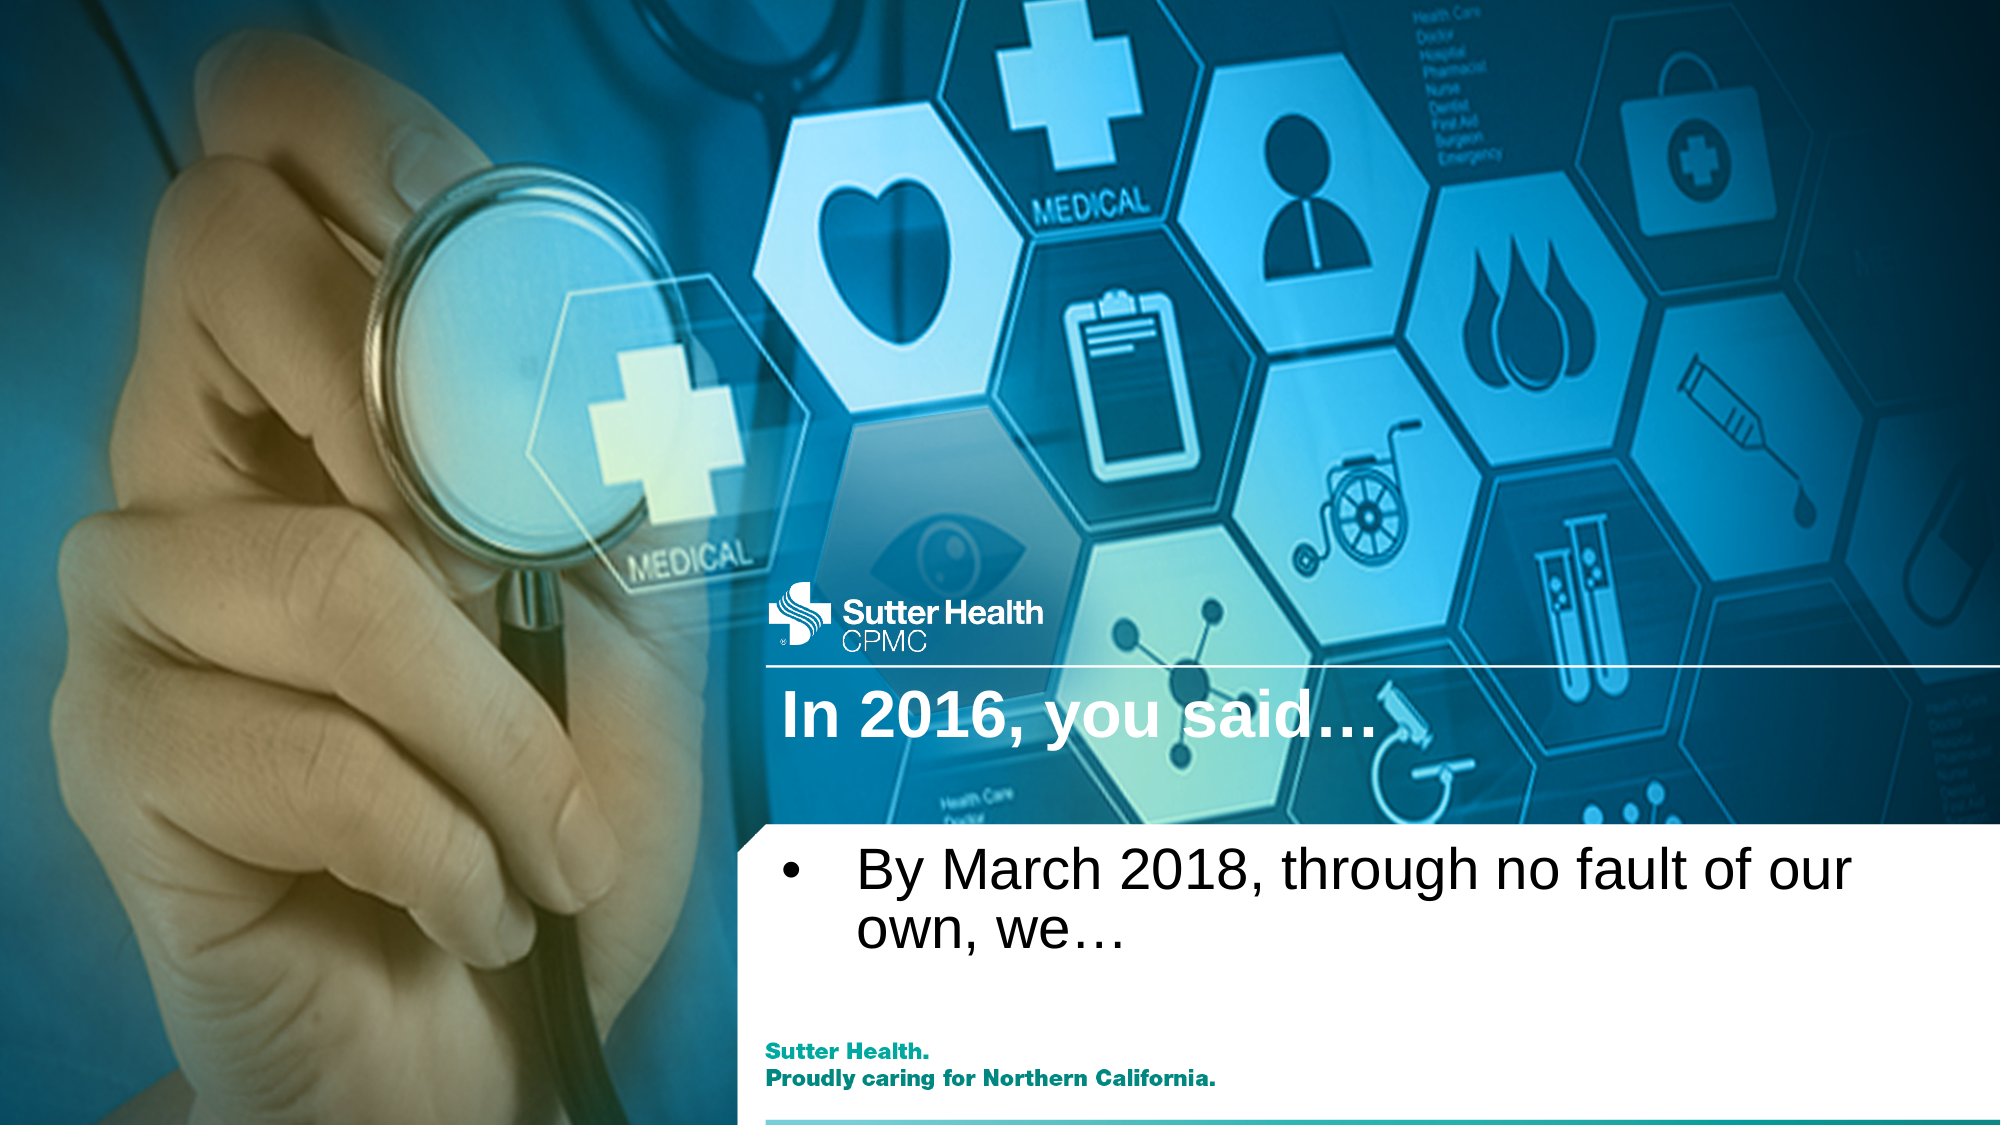

# In 2016, you said…
By March 2018, through no fault of our own, we…